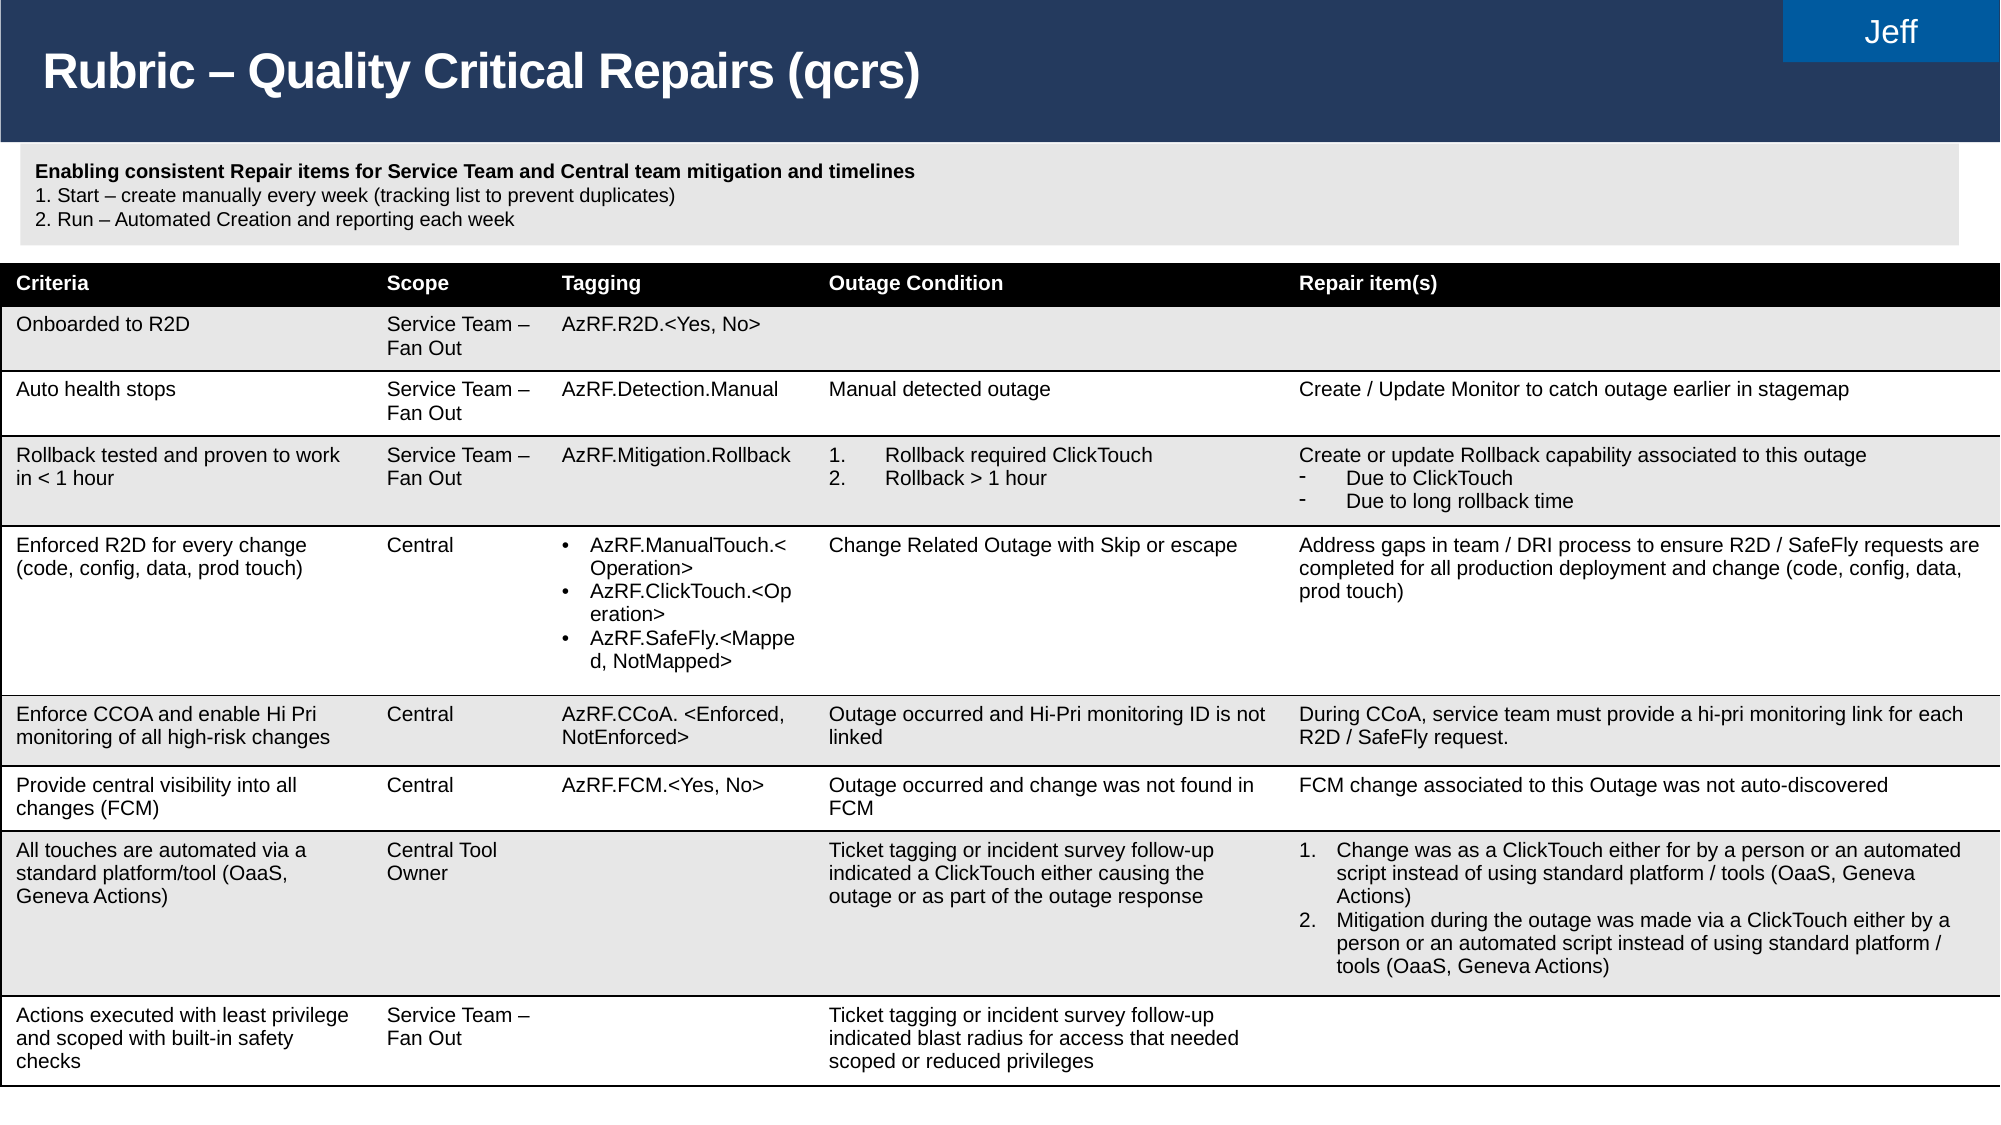

Jeff
Rubric – Quality Critical Repairs (qcrs)
Enabling consistent Repair items for Service Team and Central team mitigation and timelines
1. Start – create manually every week (tracking list to prevent duplicates)
2. Run – Automated Creation and reporting each week
| Criteria | Scope | Tagging | Outage Condition | Repair item(s) |
| --- | --- | --- | --- | --- |
| Onboarded to R2D | Service Team – Fan Out | AzRF.R2D.<Yes, No> |  |  |
| Auto health stops | Service Team – Fan Out | AzRF.Detection.Manual | Manual detected outage | Create / Update Monitor to catch outage earlier in stagemap |
| Rollback tested and proven to work in < 1 hour | Service Team – Fan Out | AzRF.Mitigation.Rollback | Rollback required ClickTouch Rollback > 1 hour | Create or update Rollback capability associated to this outage Due to ClickTouch Due to long rollback time |
| Enforced R2D for every change (code, config, data, prod touch) | Central | AzRF.ManualTouch.<Operation> AzRF.ClickTouch.<Operation> AzRF.SafeFly.<Mapped, NotMapped> | Change Related Outage with Skip or escape | Address gaps in team / DRI process to ensure R2D / SafeFly requests are completed for all production deployment and change (code, config, data, prod touch) |
| Enforce CCOA and enable Hi Pri monitoring of all high-risk changes | Central | AzRF.CCoA. <Enforced, NotEnforced> | Outage occurred and Hi-Pri monitoring ID is not linked | During CCoA, service team must provide a hi-pri monitoring link for each R2D / SafeFly request. |
| Provide central visibility into all changes (FCM) | Central | AzRF.FCM.<Yes, No> | Outage occurred and change was not found in FCM | FCM change associated to this Outage was not auto-discovered |
| All touches are automated via a standard platform/tool (OaaS, Geneva Actions) | Central Tool Owner |  | Ticket tagging or incident survey follow-up indicated a ClickTouch either causing the outage or as part of the outage response | Change was as a ClickTouch either for by a person or an automated script instead of using standard platform / tools (OaaS, Geneva Actions) Mitigation during the outage was made via a ClickTouch either by a person or an automated script instead of using standard platform / tools (OaaS, Geneva Actions) |
| Actions executed with least privilege and scoped with built-in safety checks | Service Team – Fan Out |  | Ticket tagging or incident survey follow-up indicated blast radius for access that needed scoped or reduced privileges |  |